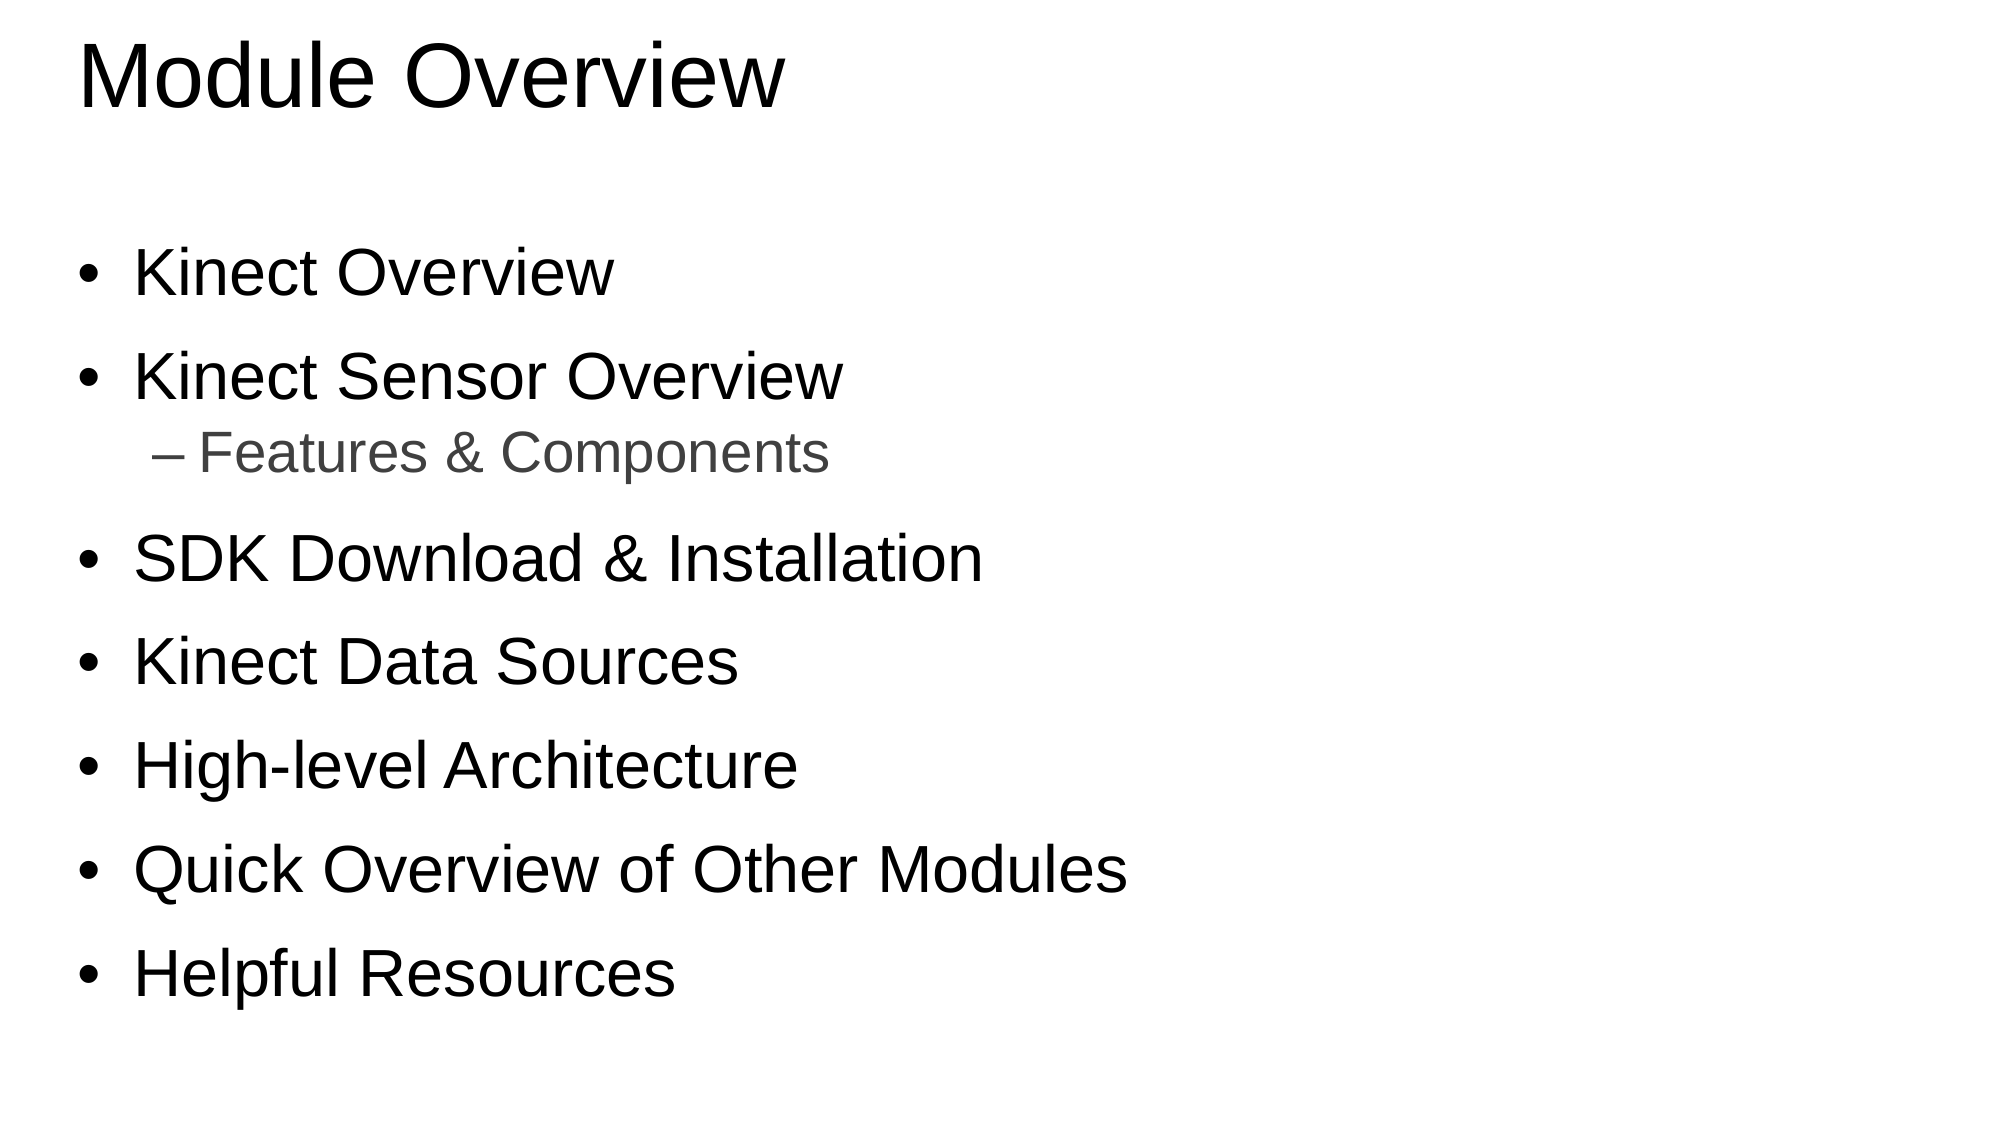

# Module Overview
Kinect Overview
Kinect Sensor Overview
Features & Components
SDK Download & Installation
Kinect Data Sources
High-level Architecture
Quick Overview of Other Modules
Helpful Resources